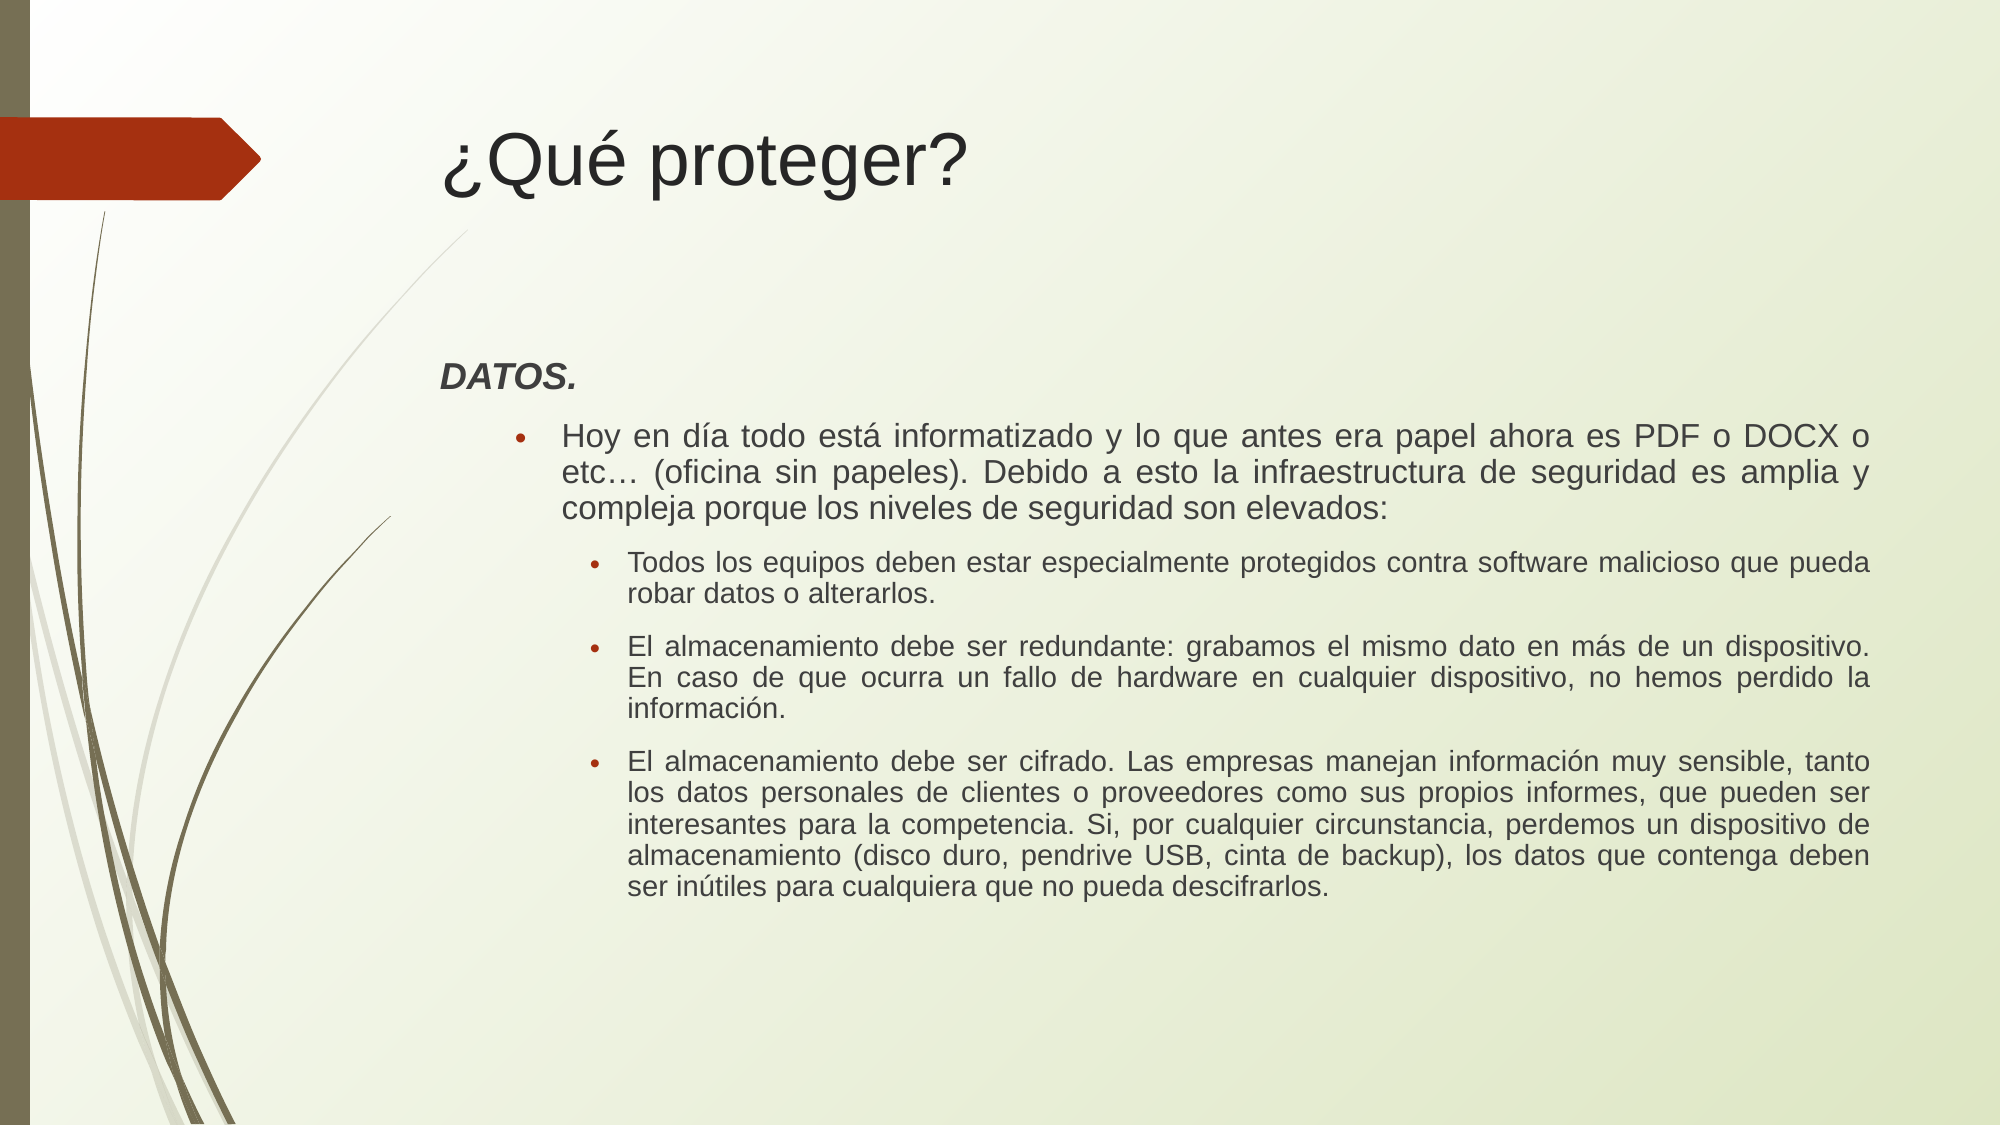

# ¿Qué proteger?
DATOS.
Hoy en día todo está informatizado y lo que antes era papel ahora es PDF o DOCX o etc… (oficina sin papeles). Debido a esto la infraestructura de seguridad es amplia y compleja porque los niveles de seguridad son elevados:
Todos los equipos deben estar especialmente protegidos contra software malicioso que pueda robar datos o alterarlos.
El almacenamiento debe ser redundante: grabamos el mismo dato en más de un dispositivo. En caso de que ocurra un fallo de hardware en cualquier dispositivo, no hemos perdido la información.
El almacenamiento debe ser cifrado. Las empresas manejan información muy sensible, tanto los datos personales de clientes o proveedores como sus propios informes, que pueden ser interesantes para la competencia. Si, por cualquier circunstancia, perdemos un dispositivo de almacenamiento (disco duro, pendrive USB, cinta de backup), los datos que contenga deben ser inútiles para cualquiera que no pueda descifrarlos.